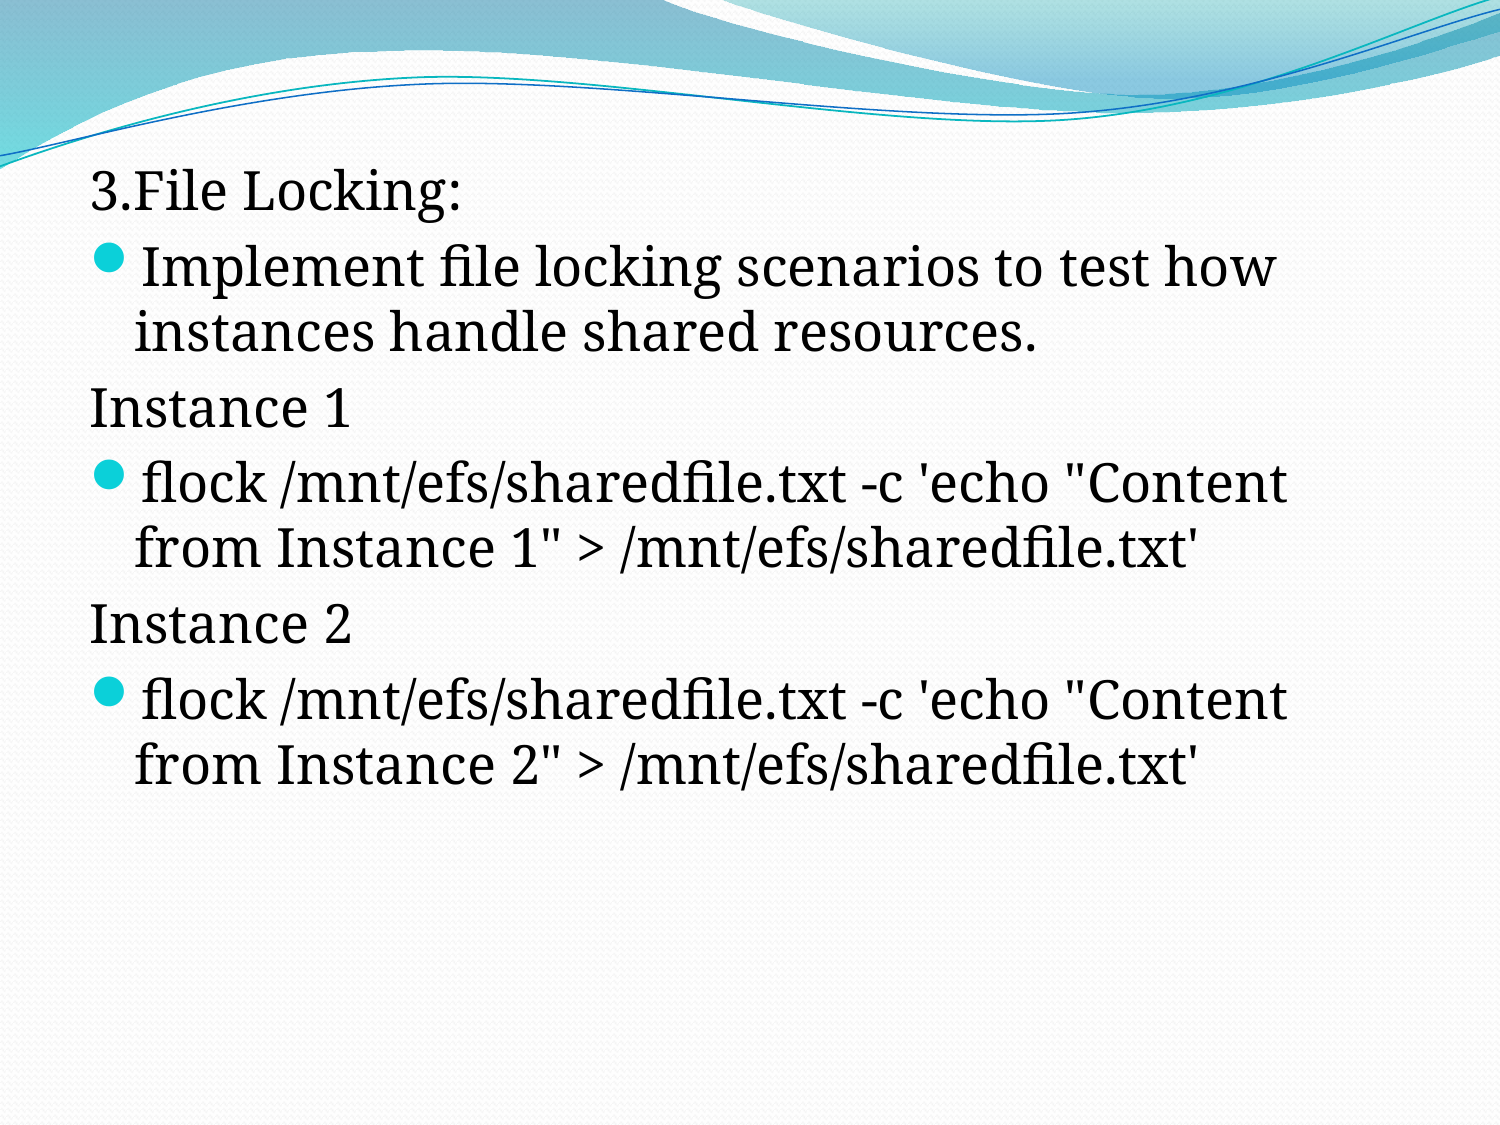

3.File Locking:
Implement file locking scenarios to test how instances handle shared resources.
Instance 1
flock /mnt/efs/sharedfile.txt -c 'echo "Content from Instance 1" > /mnt/efs/sharedfile.txt'
Instance 2
flock /mnt/efs/sharedfile.txt -c 'echo "Content from Instance 2" > /mnt/efs/sharedfile.txt'